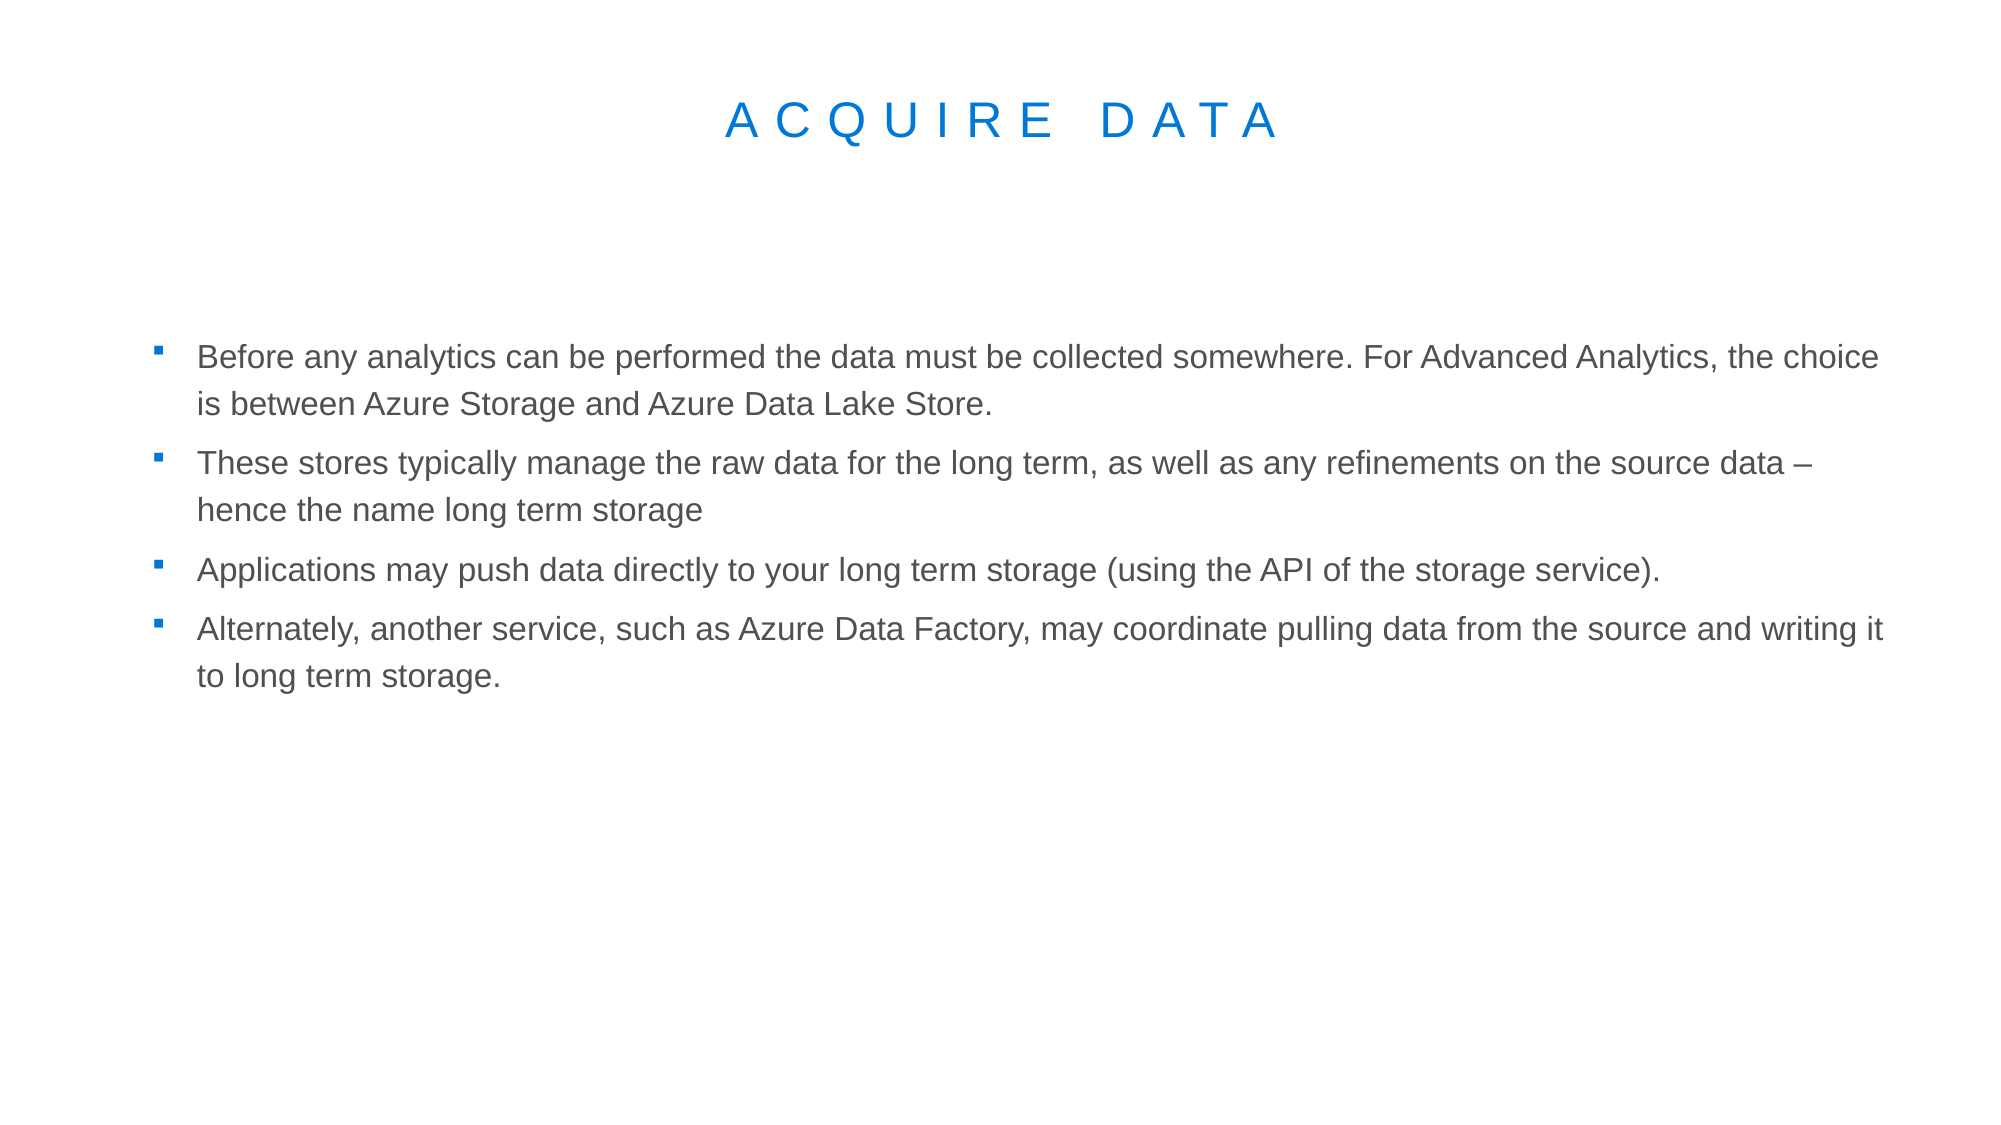

# Acquire Data
Before any analytics can be performed the data must be collected somewhere. For Advanced Analytics, the choice is between Azure Storage and Azure Data Lake Store.
These stores typically manage the raw data for the long term, as well as any refinements on the source data – hence the name long term storage
Applications may push data directly to your long term storage (using the API of the storage service).
Alternately, another service, such as Azure Data Factory, may coordinate pulling data from the source and writing it to long term storage.